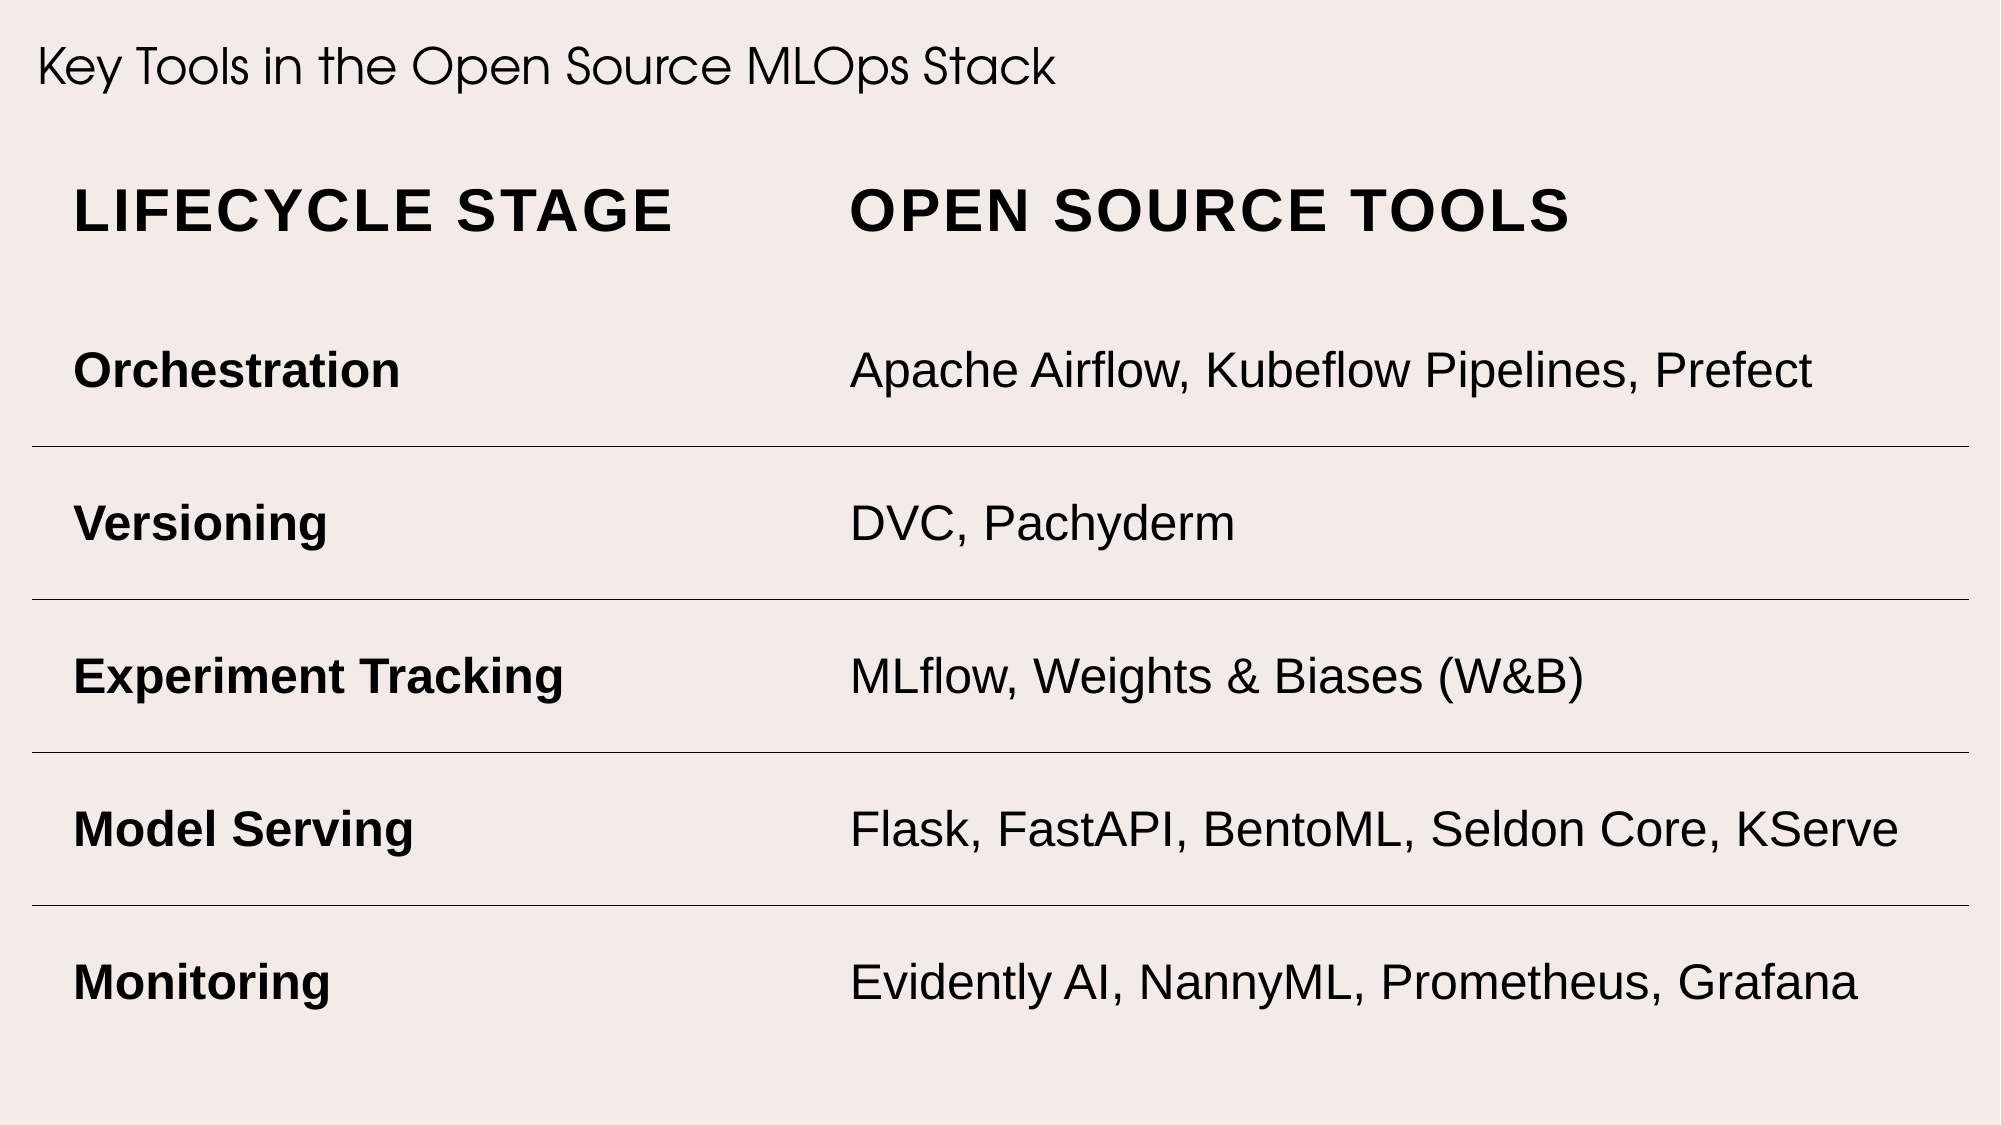

# Key Tools in the Open Source MLOps Stack
| Lifecycle Stage | Open Source Tools |
| --- | --- |
| Orchestration | Apache Airflow, Kubeflow Pipelines, Prefect |
| Versioning | DVC, Pachyderm |
| Experiment Tracking | MLflow, Weights & Biases (W&B) |
| Model Serving | Flask, FastAPI, BentoML, Seldon Core, KServe |
| Monitoring | Evidently AI, NannyML, Prometheus, Grafana |